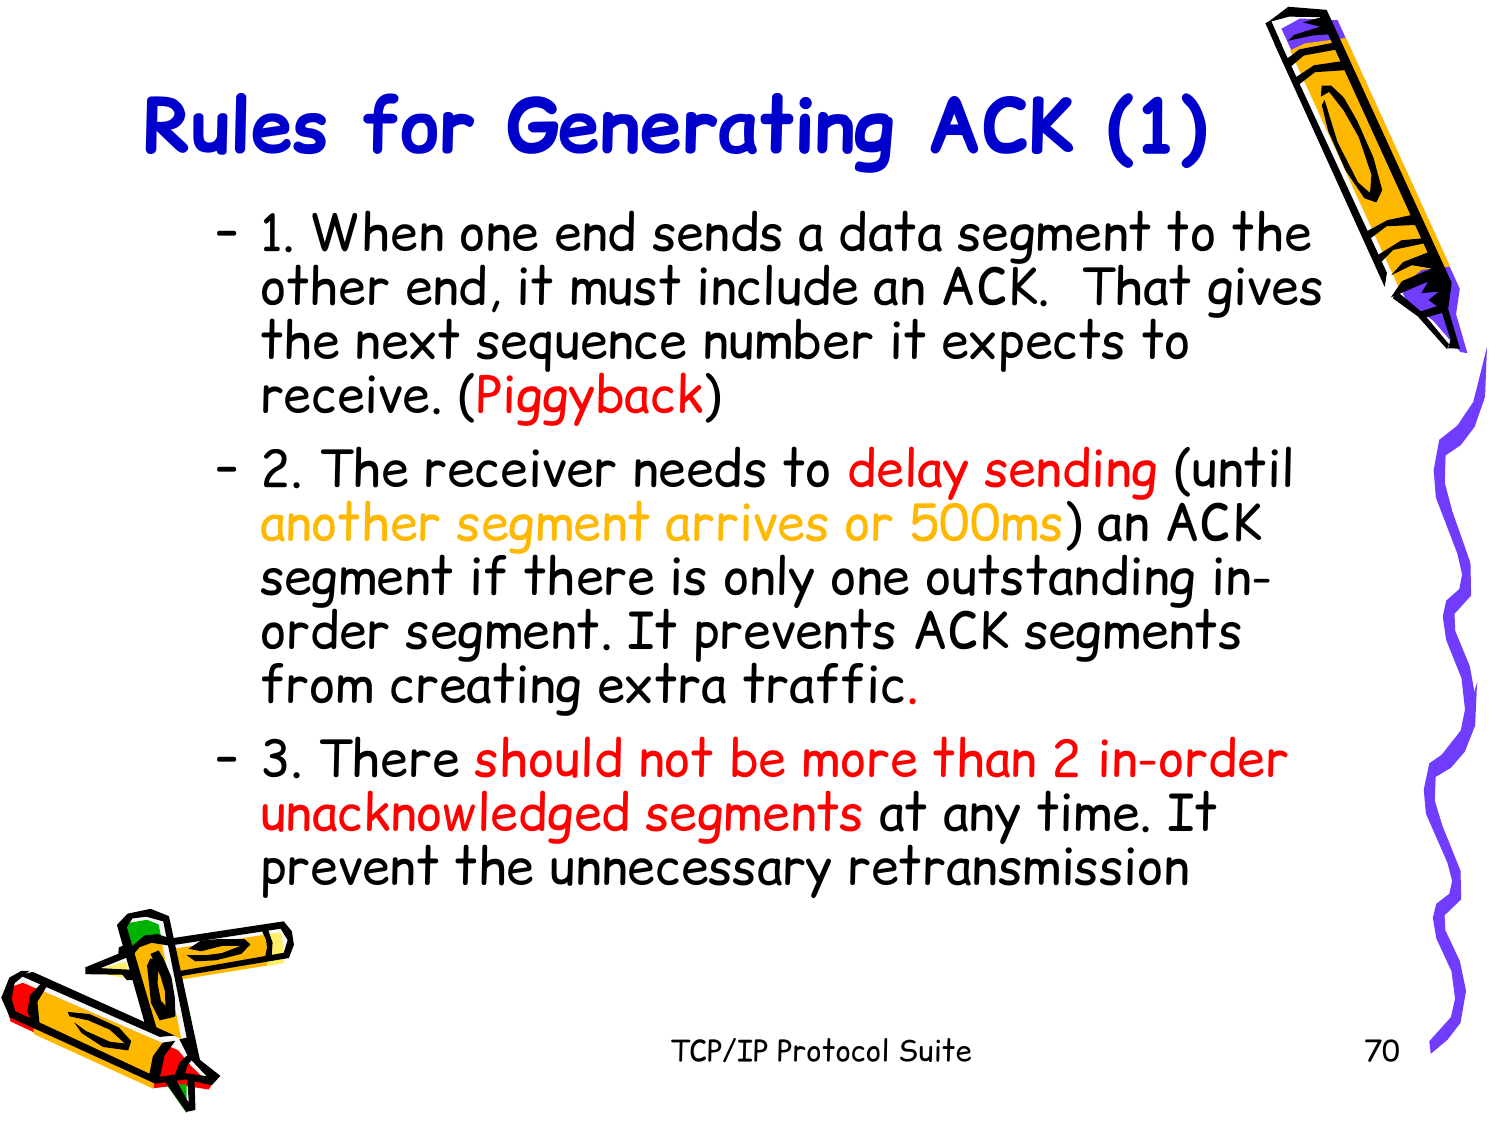

# Rules for Generating ACK (1)
1. When one end sends a data segment to the other end, it must include an ACK.  That gives the next sequence number it expects to receive. (Piggyback)
2. The receiver needs to delay sending (until another segment arrives or 500ms) an ACK segment if there is only one outstanding in-order segment. It prevents ACK segments from creating extra traffic.
3. There should not be more than 2 in-order unacknowledged segments at any time. It prevent the unnecessary retransmission
TCP/IP Protocol Suite
70